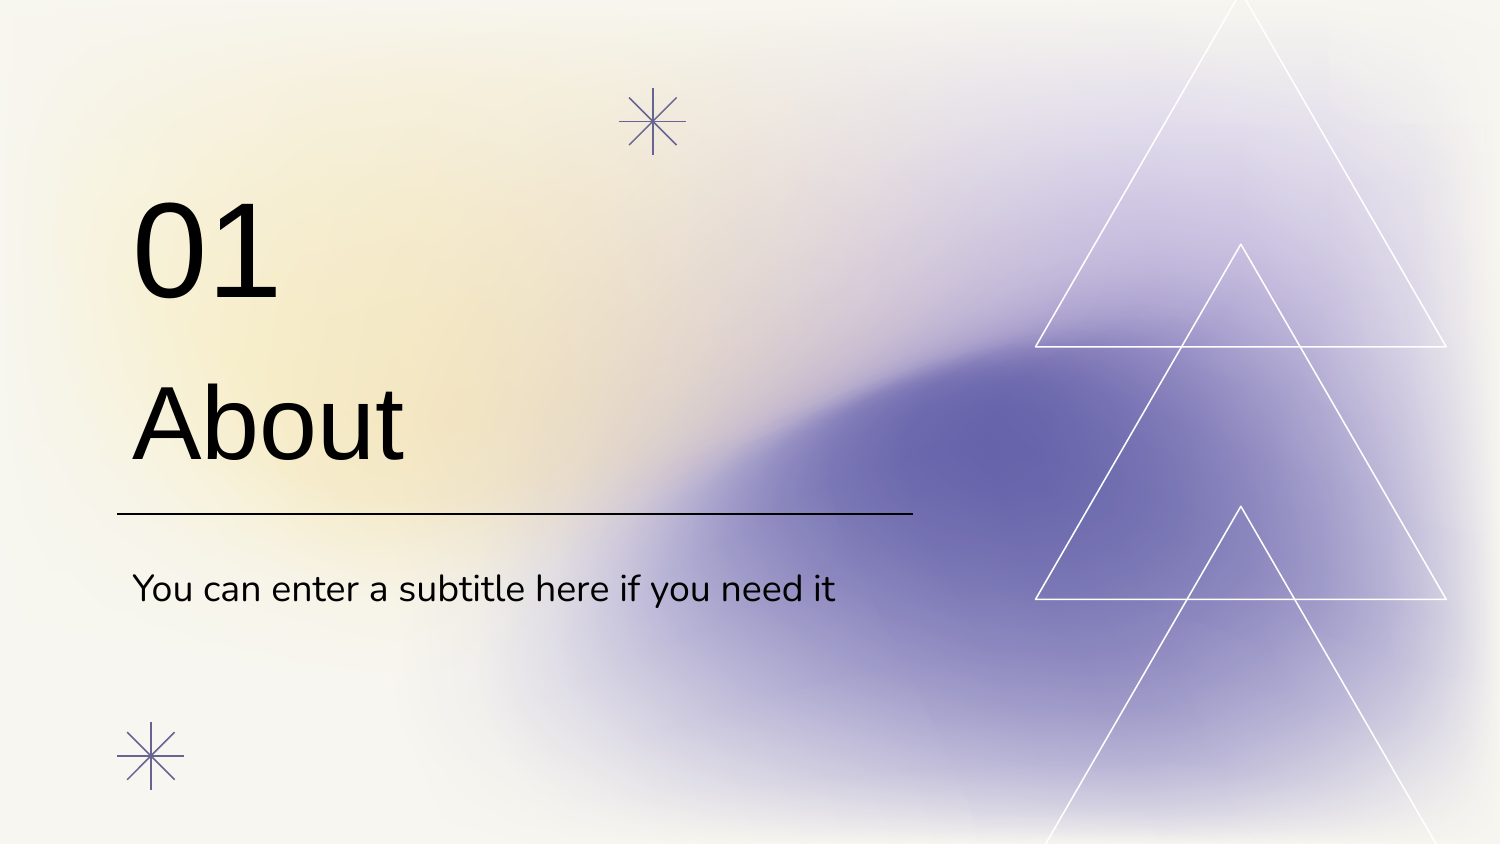

01
# About
You can enter a subtitle here if you need it